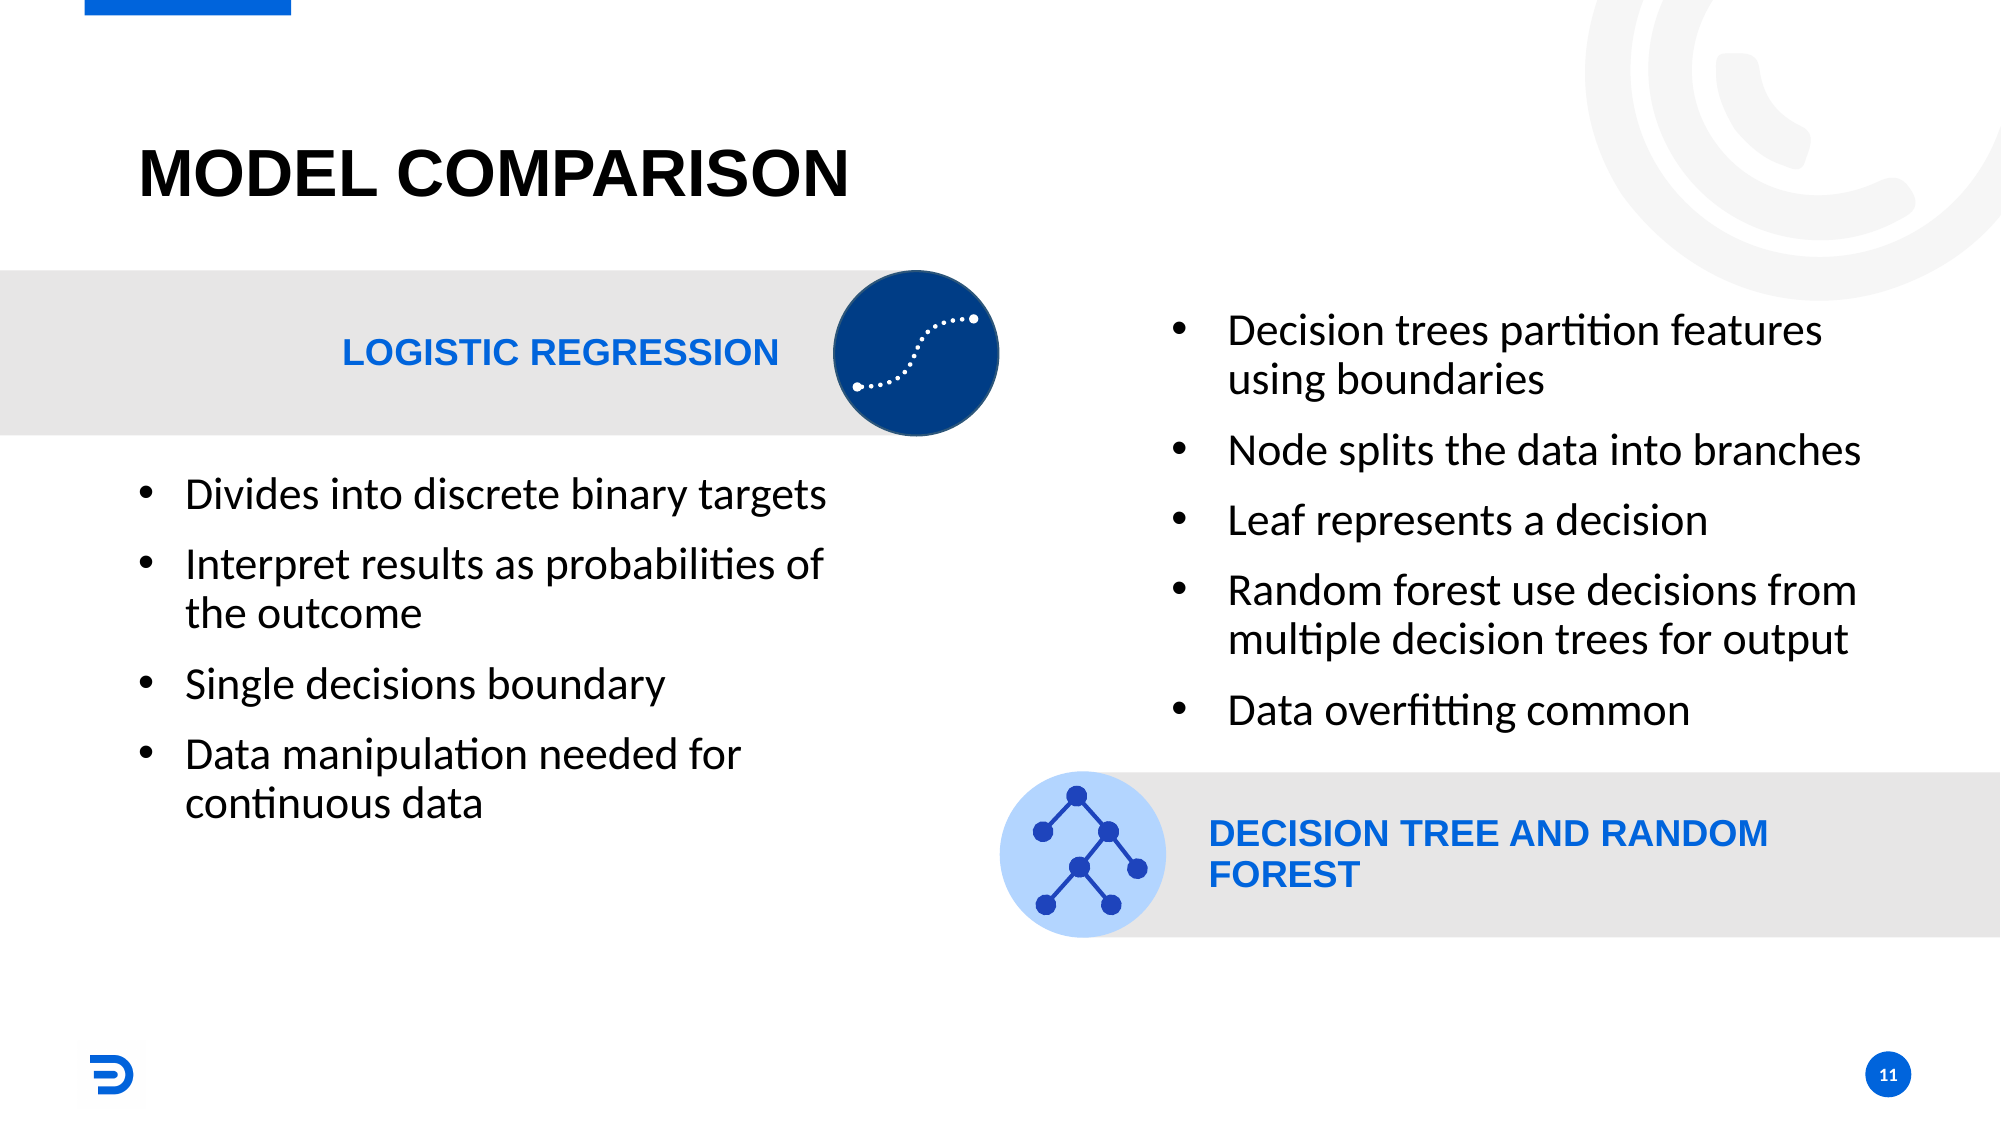

# Model Comparison
Decision trees partition features using boundaries
Node splits the data into branches
Leaf represents a decision
Random forest use decisions from multiple decision trees for output
Data overfitting common
Logistic Regression
Divides into discrete binary targets
Interpret results as probabilities of the outcome
Single decisions boundary
Data manipulation needed for continuous data
Decision Tree and Random Forest
11